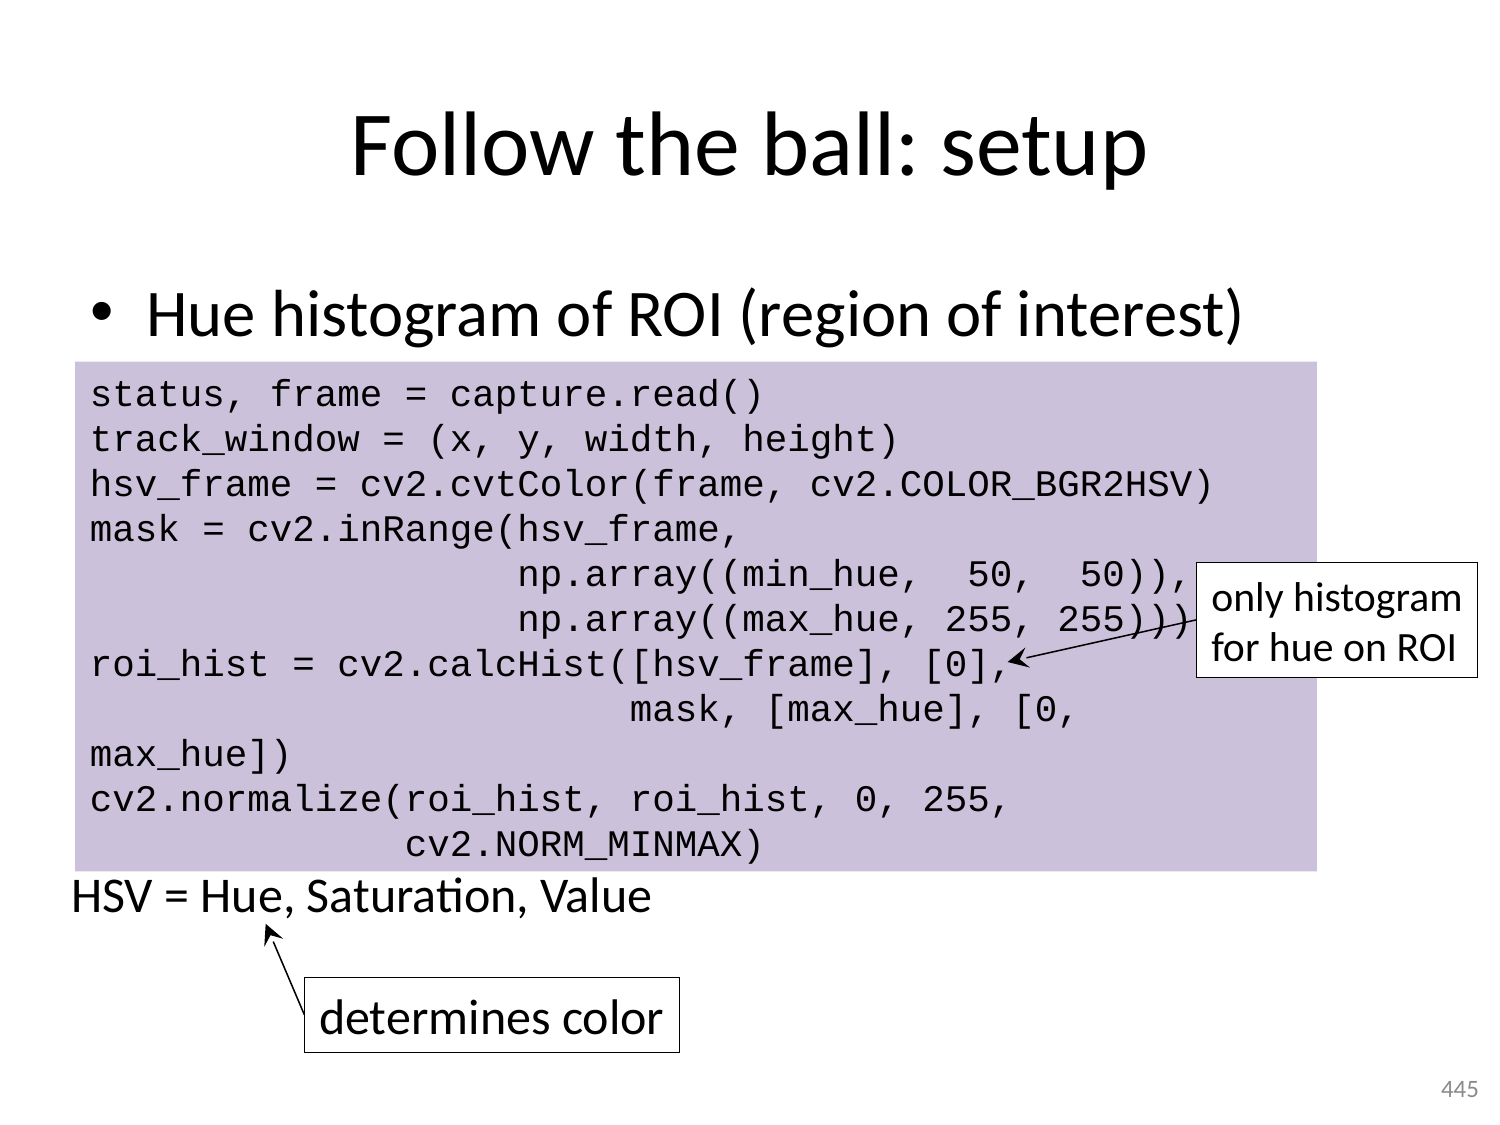

# Follow the ball: setup
Hue histogram of ROI (region of interest)
status, frame = capture.read()
track_window = (x, y, width, height)
hsv_frame = cv2.cvtColor(frame, cv2.COLOR_BGR2HSV)
mask = cv2.inRange(hsv_frame,
                   np.array((min_hue,  50,  50)),
                   np.array((max_hue, 255, 255)))
roi_hist = cv2.calcHist([hsv_frame], [0],
                        mask, [max_hue], [0, max_hue])
cv2.normalize(roi_hist, roi_hist, 0, 255,
              cv2.NORM_MINMAX)
only histogram
for hue on ROI
HSV = Hue, Saturation, Value
determines color
445